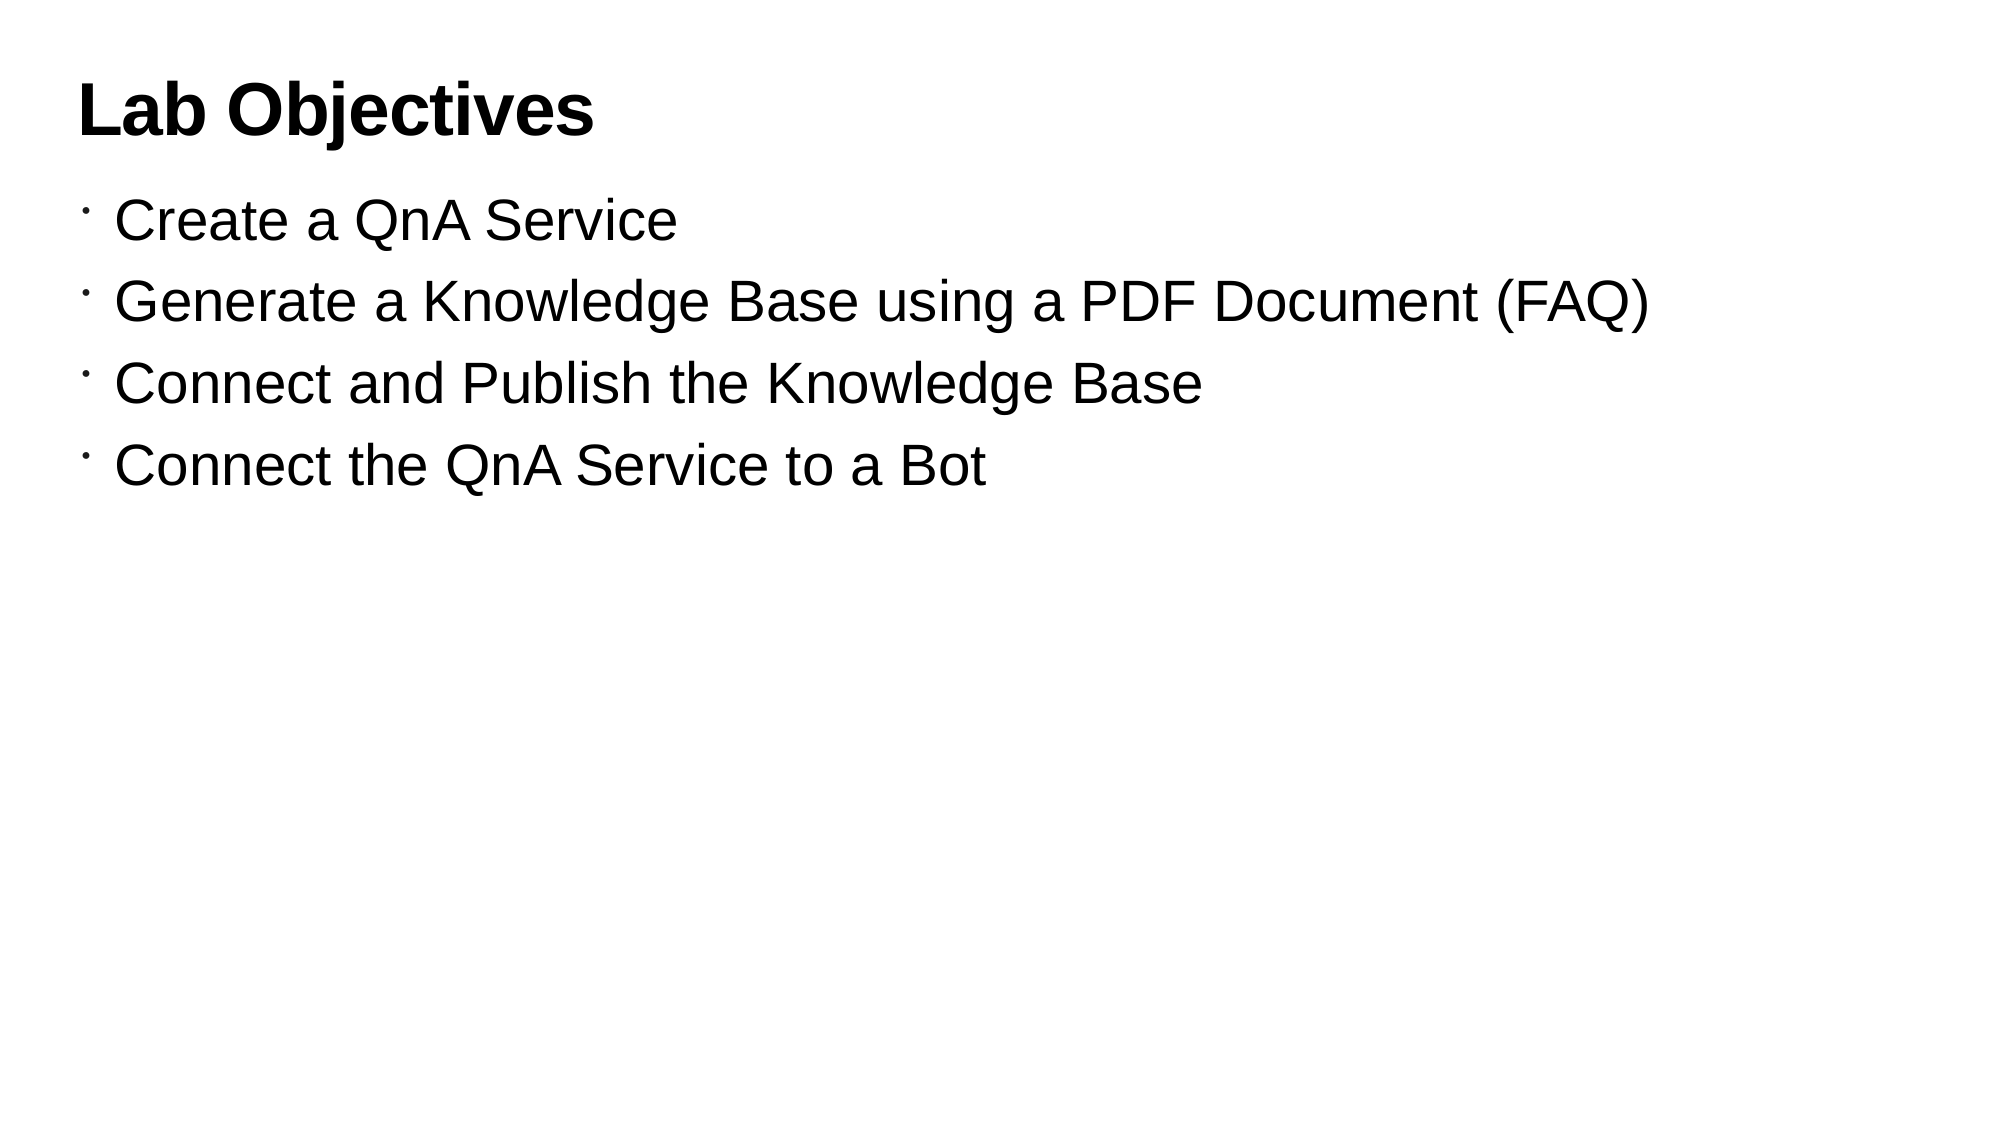

# Lab Objectives
Create a QnA Service
Generate a Knowledge Base using a PDF Document (FAQ)
Connect and Publish the Knowledge Base
Connect the QnA Service to a Bot